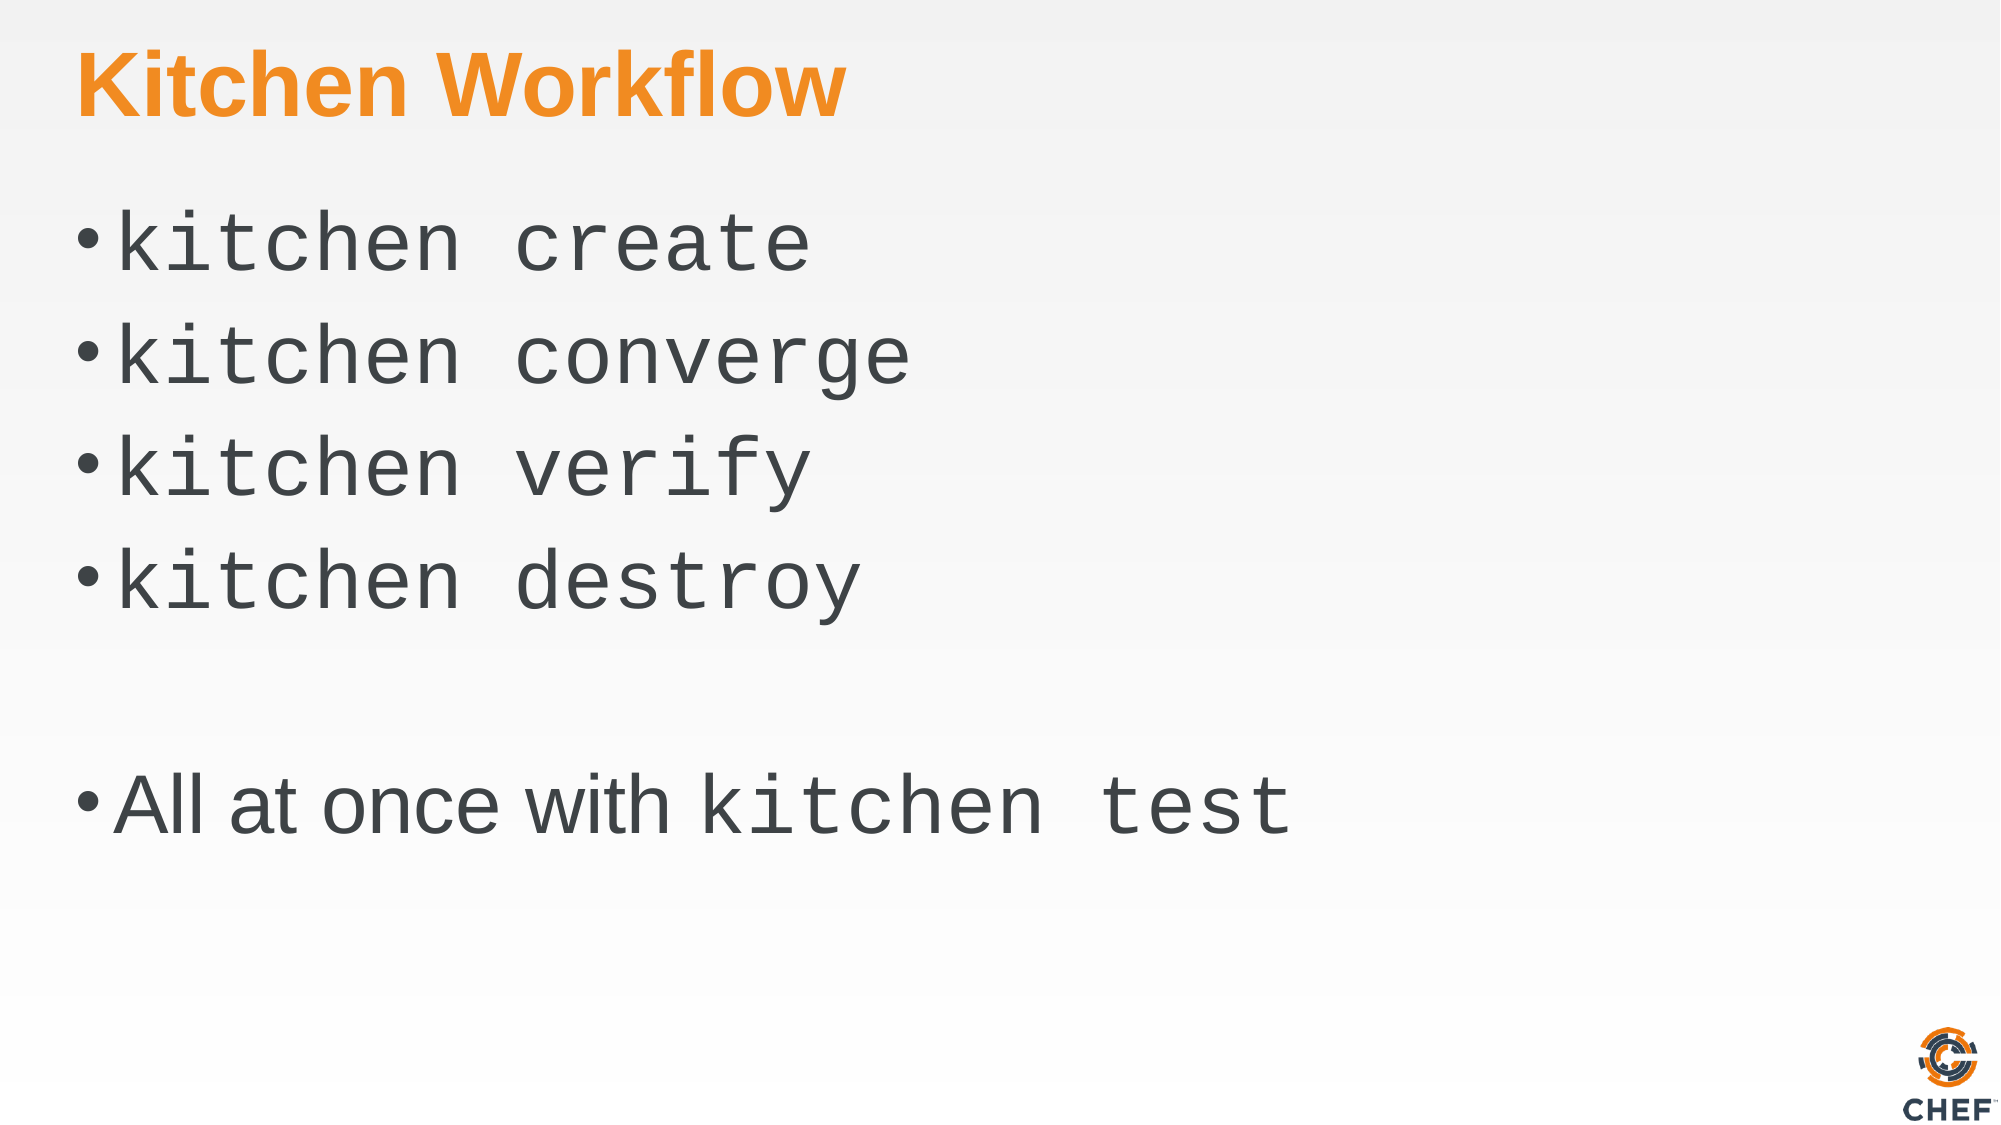

# Kitchen Workflow
kitchen create
kitchen converge
kitchen verify
kitchen destroy

All at once with kitchen test